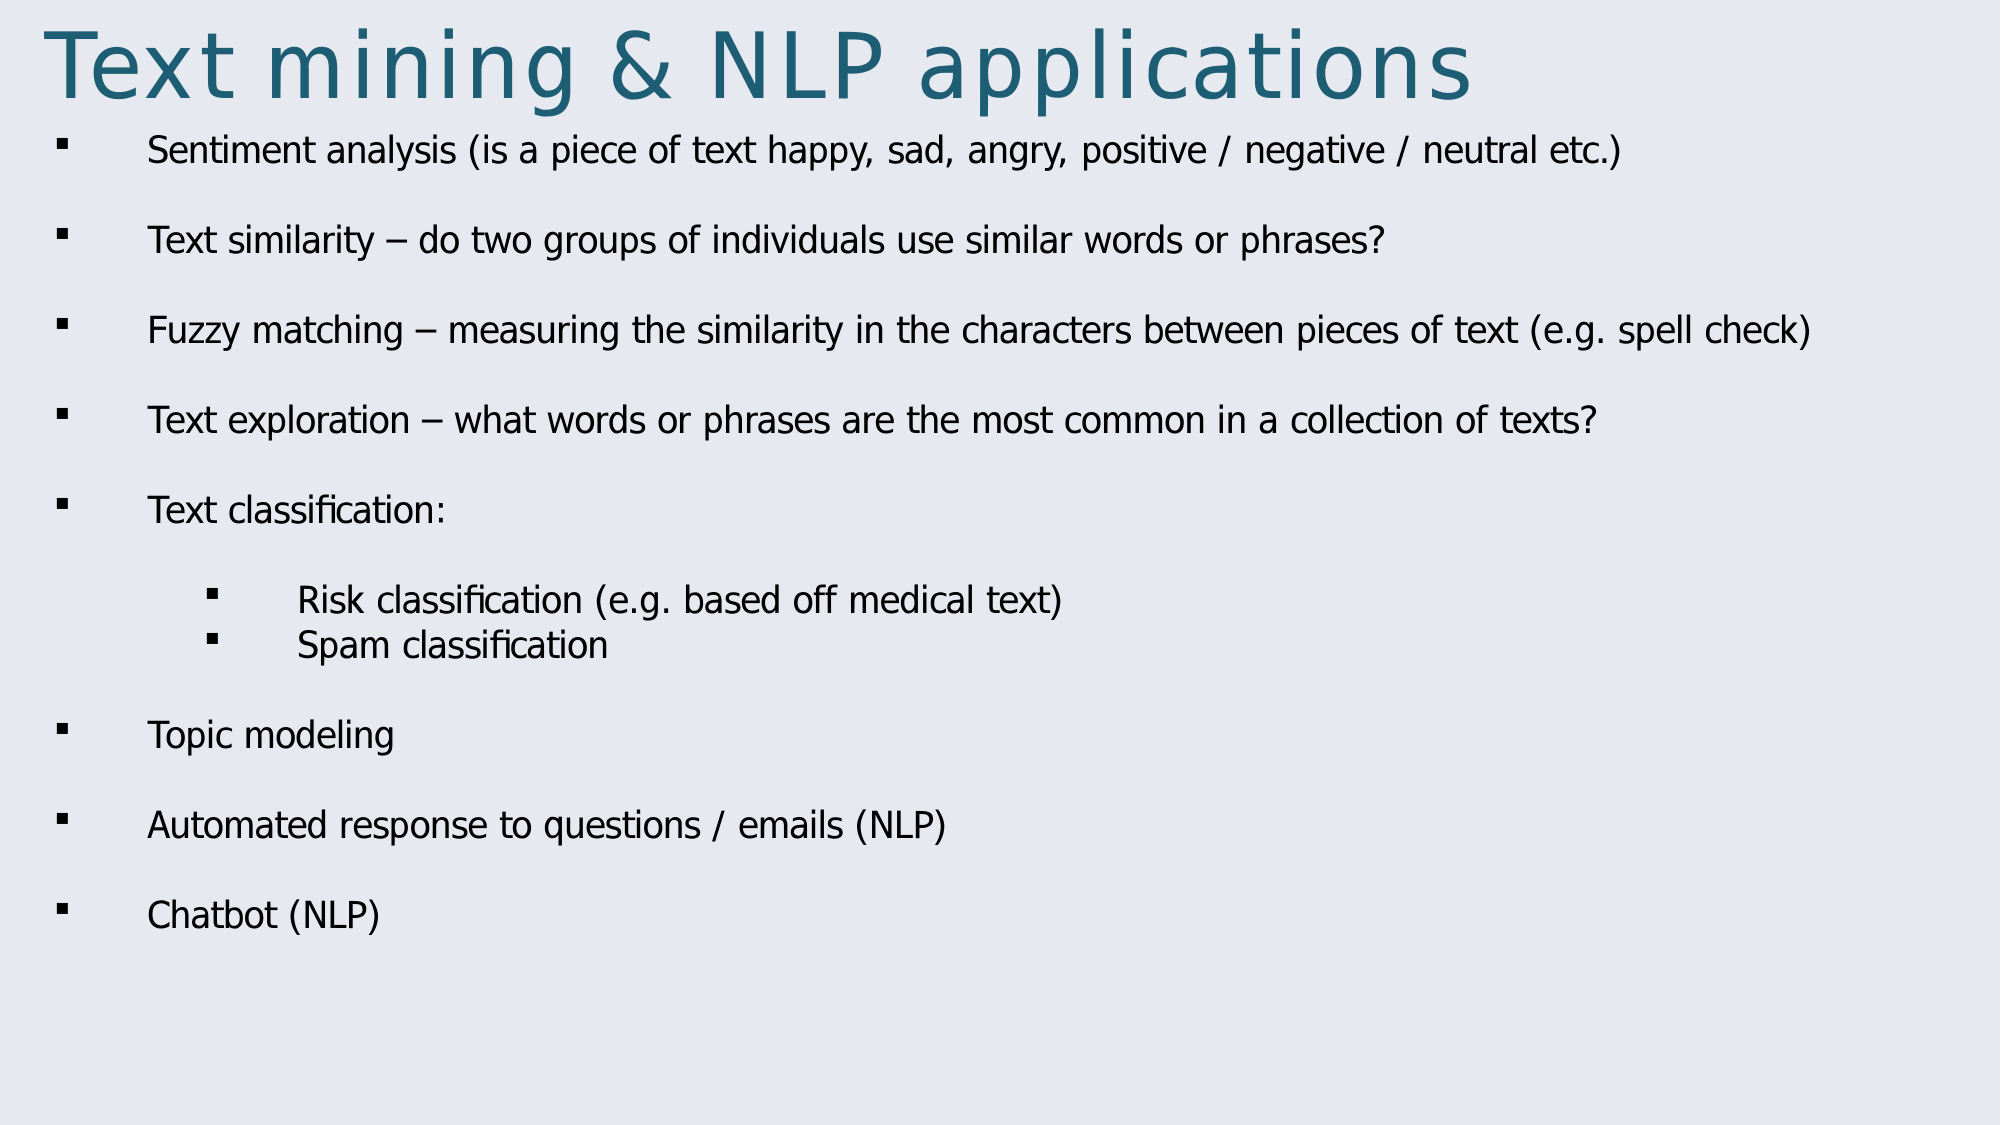

Text mining & NLP applications
Sentiment analysis (is a piece of text happy, sad, angry, positive / negative / neutral etc.)

Text similarity – do two groups of individuals use similar words or phrases?

Fuzzy matching – measuring the similarity in the characters between pieces of text (e.g. spell check)

Text exploration – what words or phrases are the most common in a collection of texts?

Text classification:

Risk classification (e.g. based off medical text)
Spam classification

Topic modeling

Automated response to questions / emails (NLP)

Chatbot (NLP)